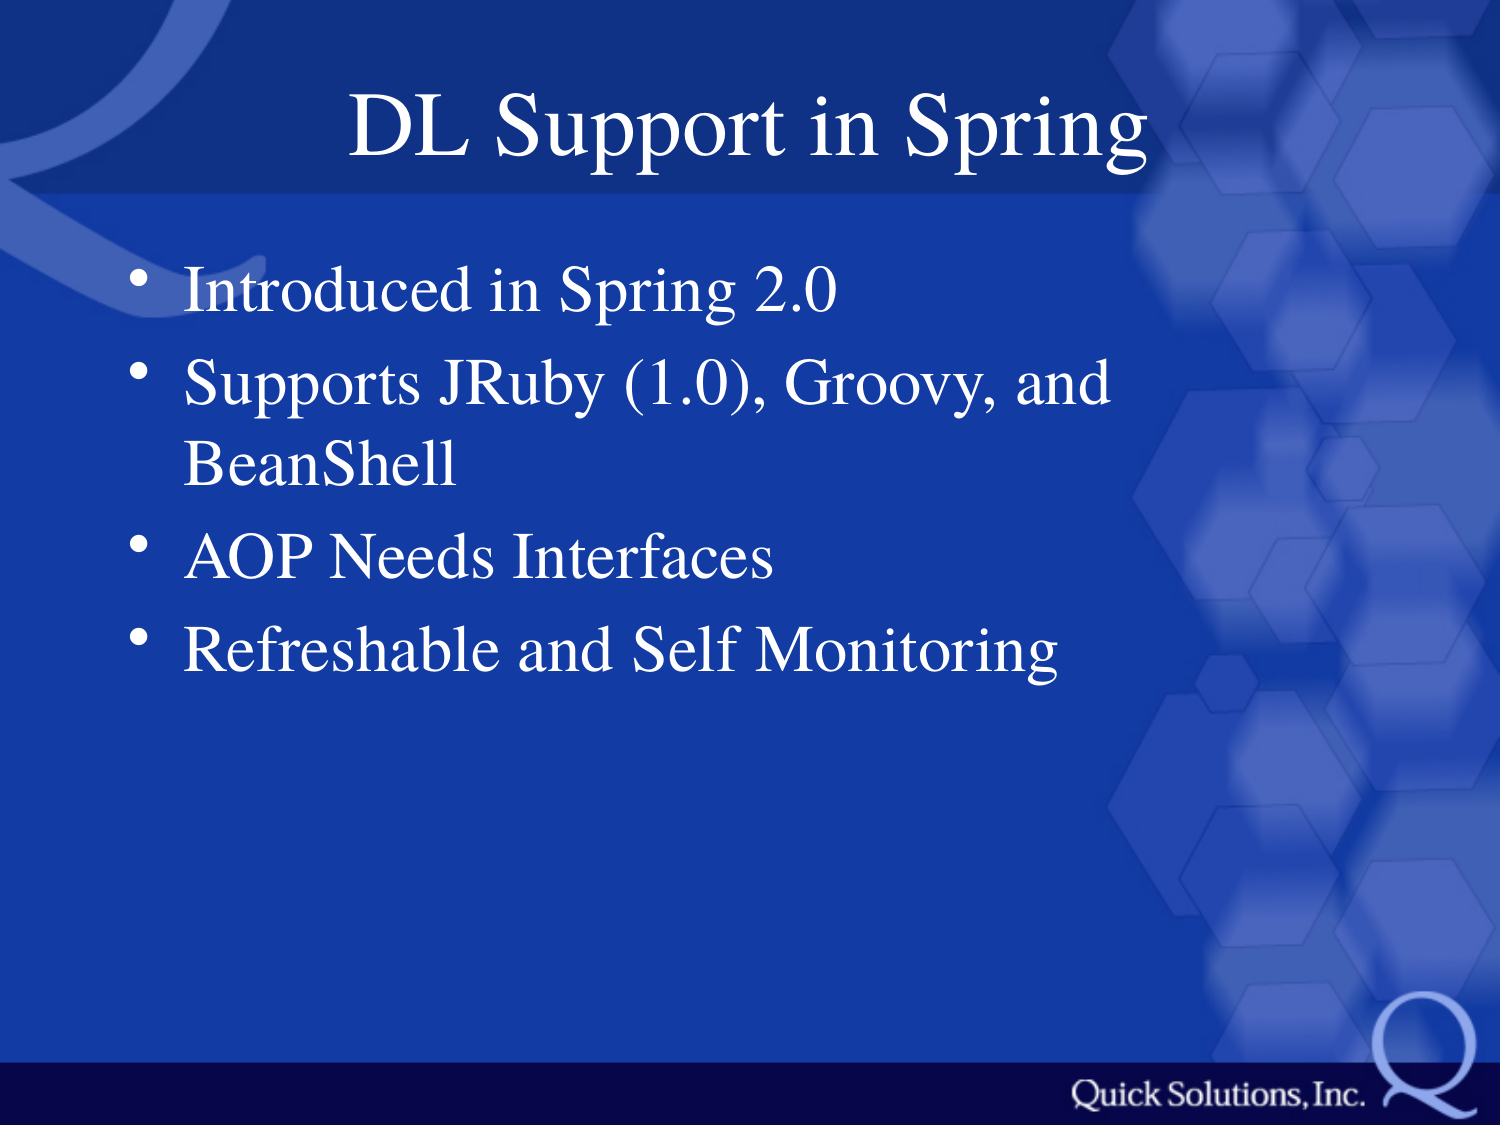

# DL Support in Spring
Introduced in Spring 2.0
Supports JRuby (1.0), Groovy, and BeanShell
AOP Needs Interfaces
Refreshable and Self Monitoring